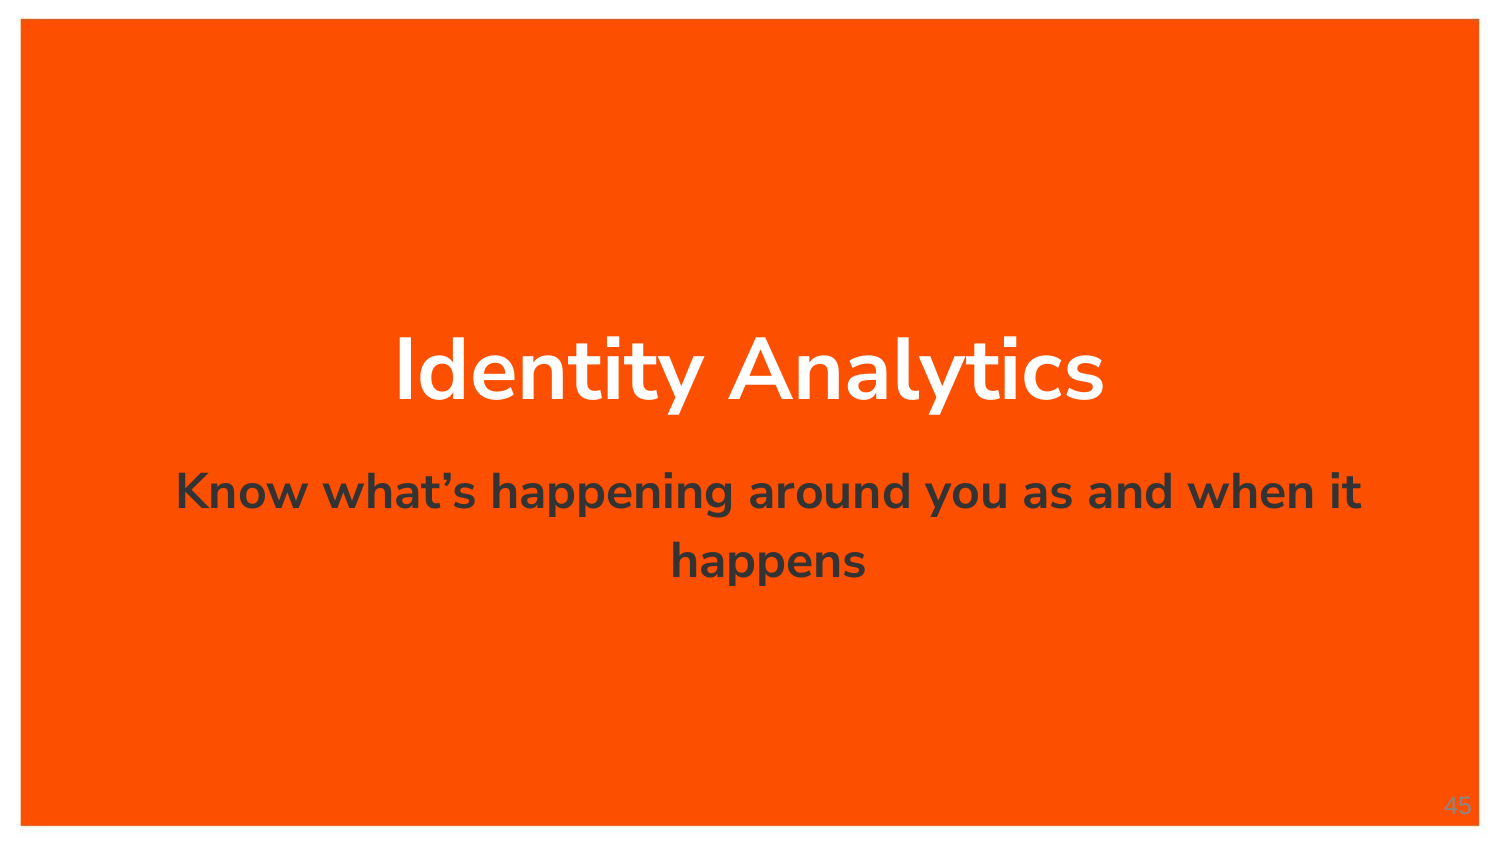

# Identity Analytics
Know what’s happening around you as and when it happens
45